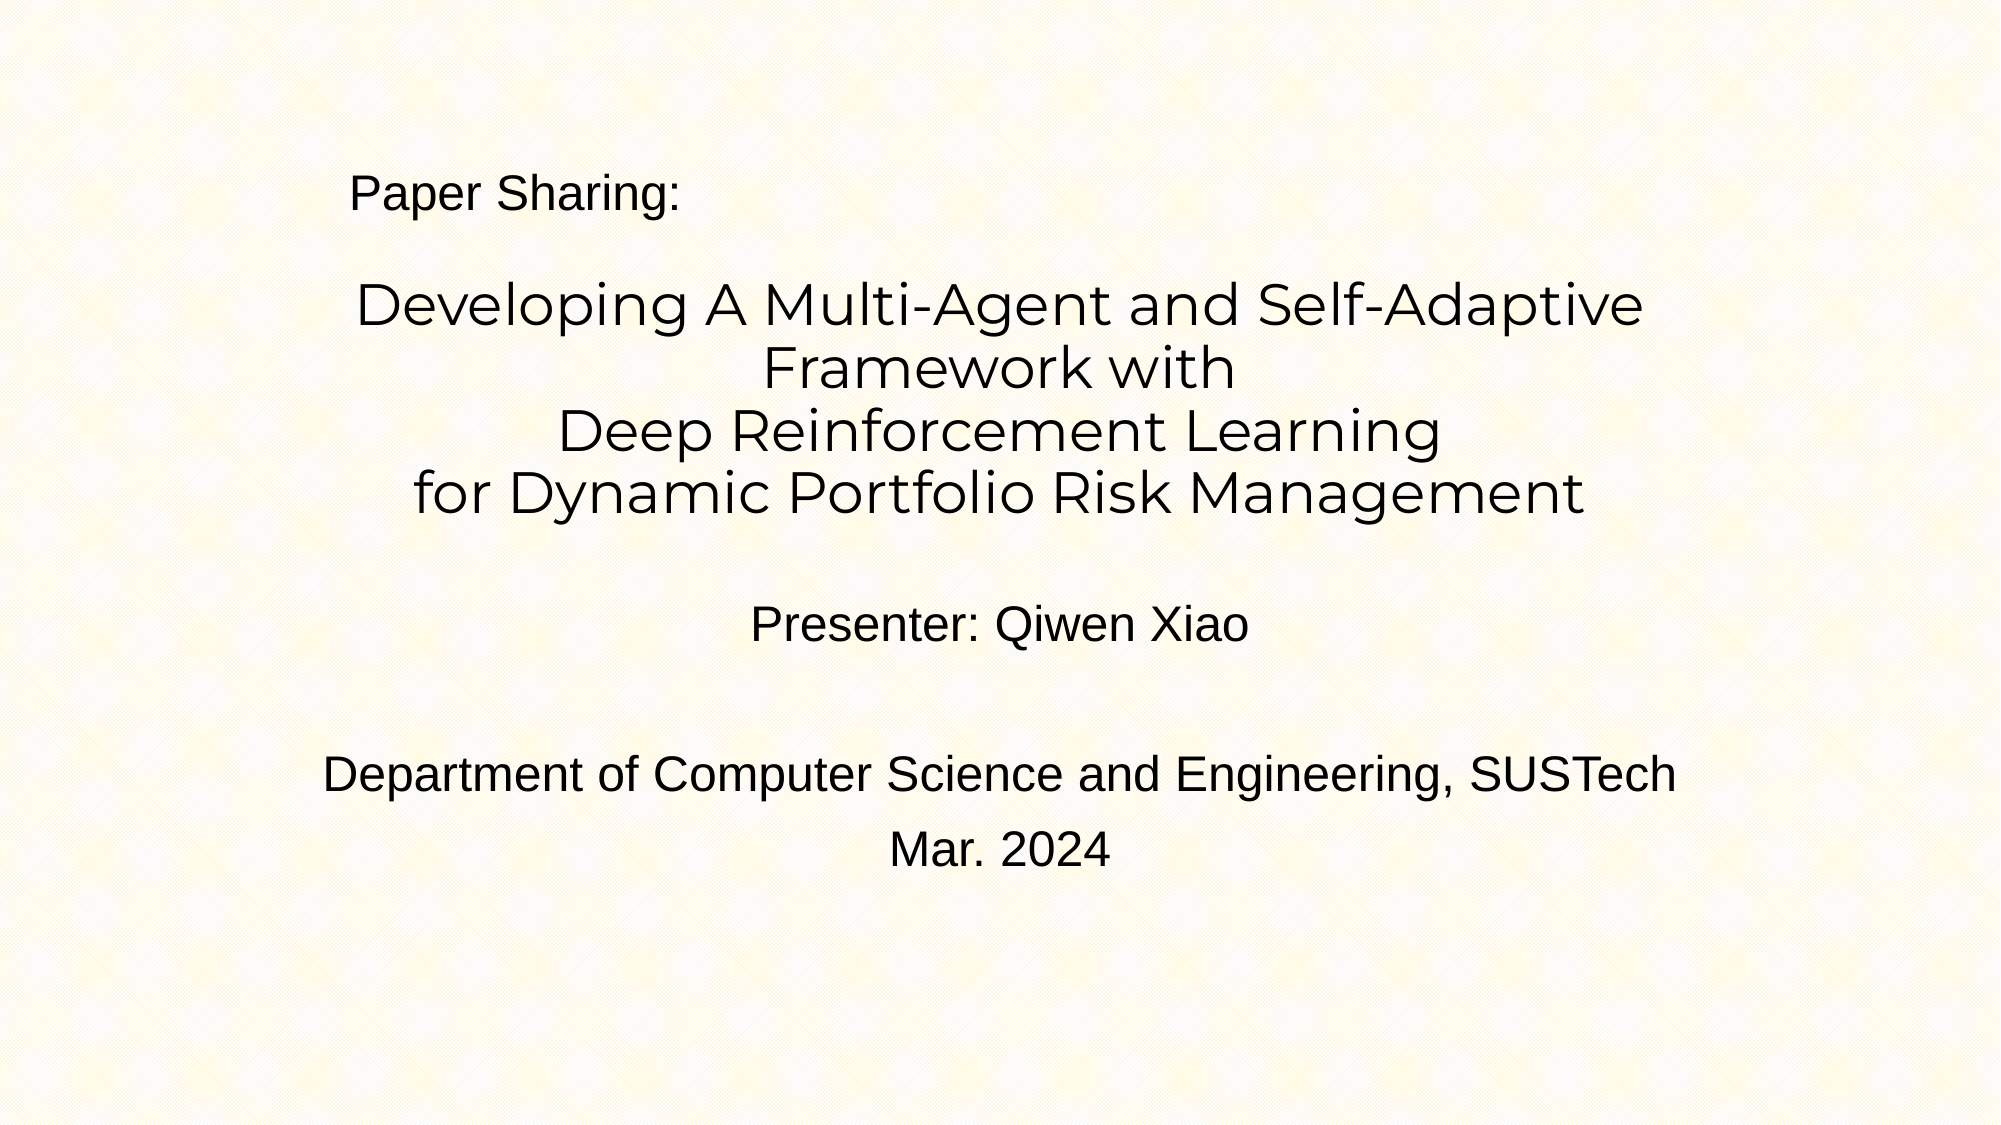

# Developing A Multi-Agent and Self-Adaptive Framework with Deep Reinforcement Learning for Dynamic Portfolio Risk Management
Paper Sharing:
Presenter: Qiwen Xiao

Department of Computer Science and Engineering, SUSTech
Mar. 2024